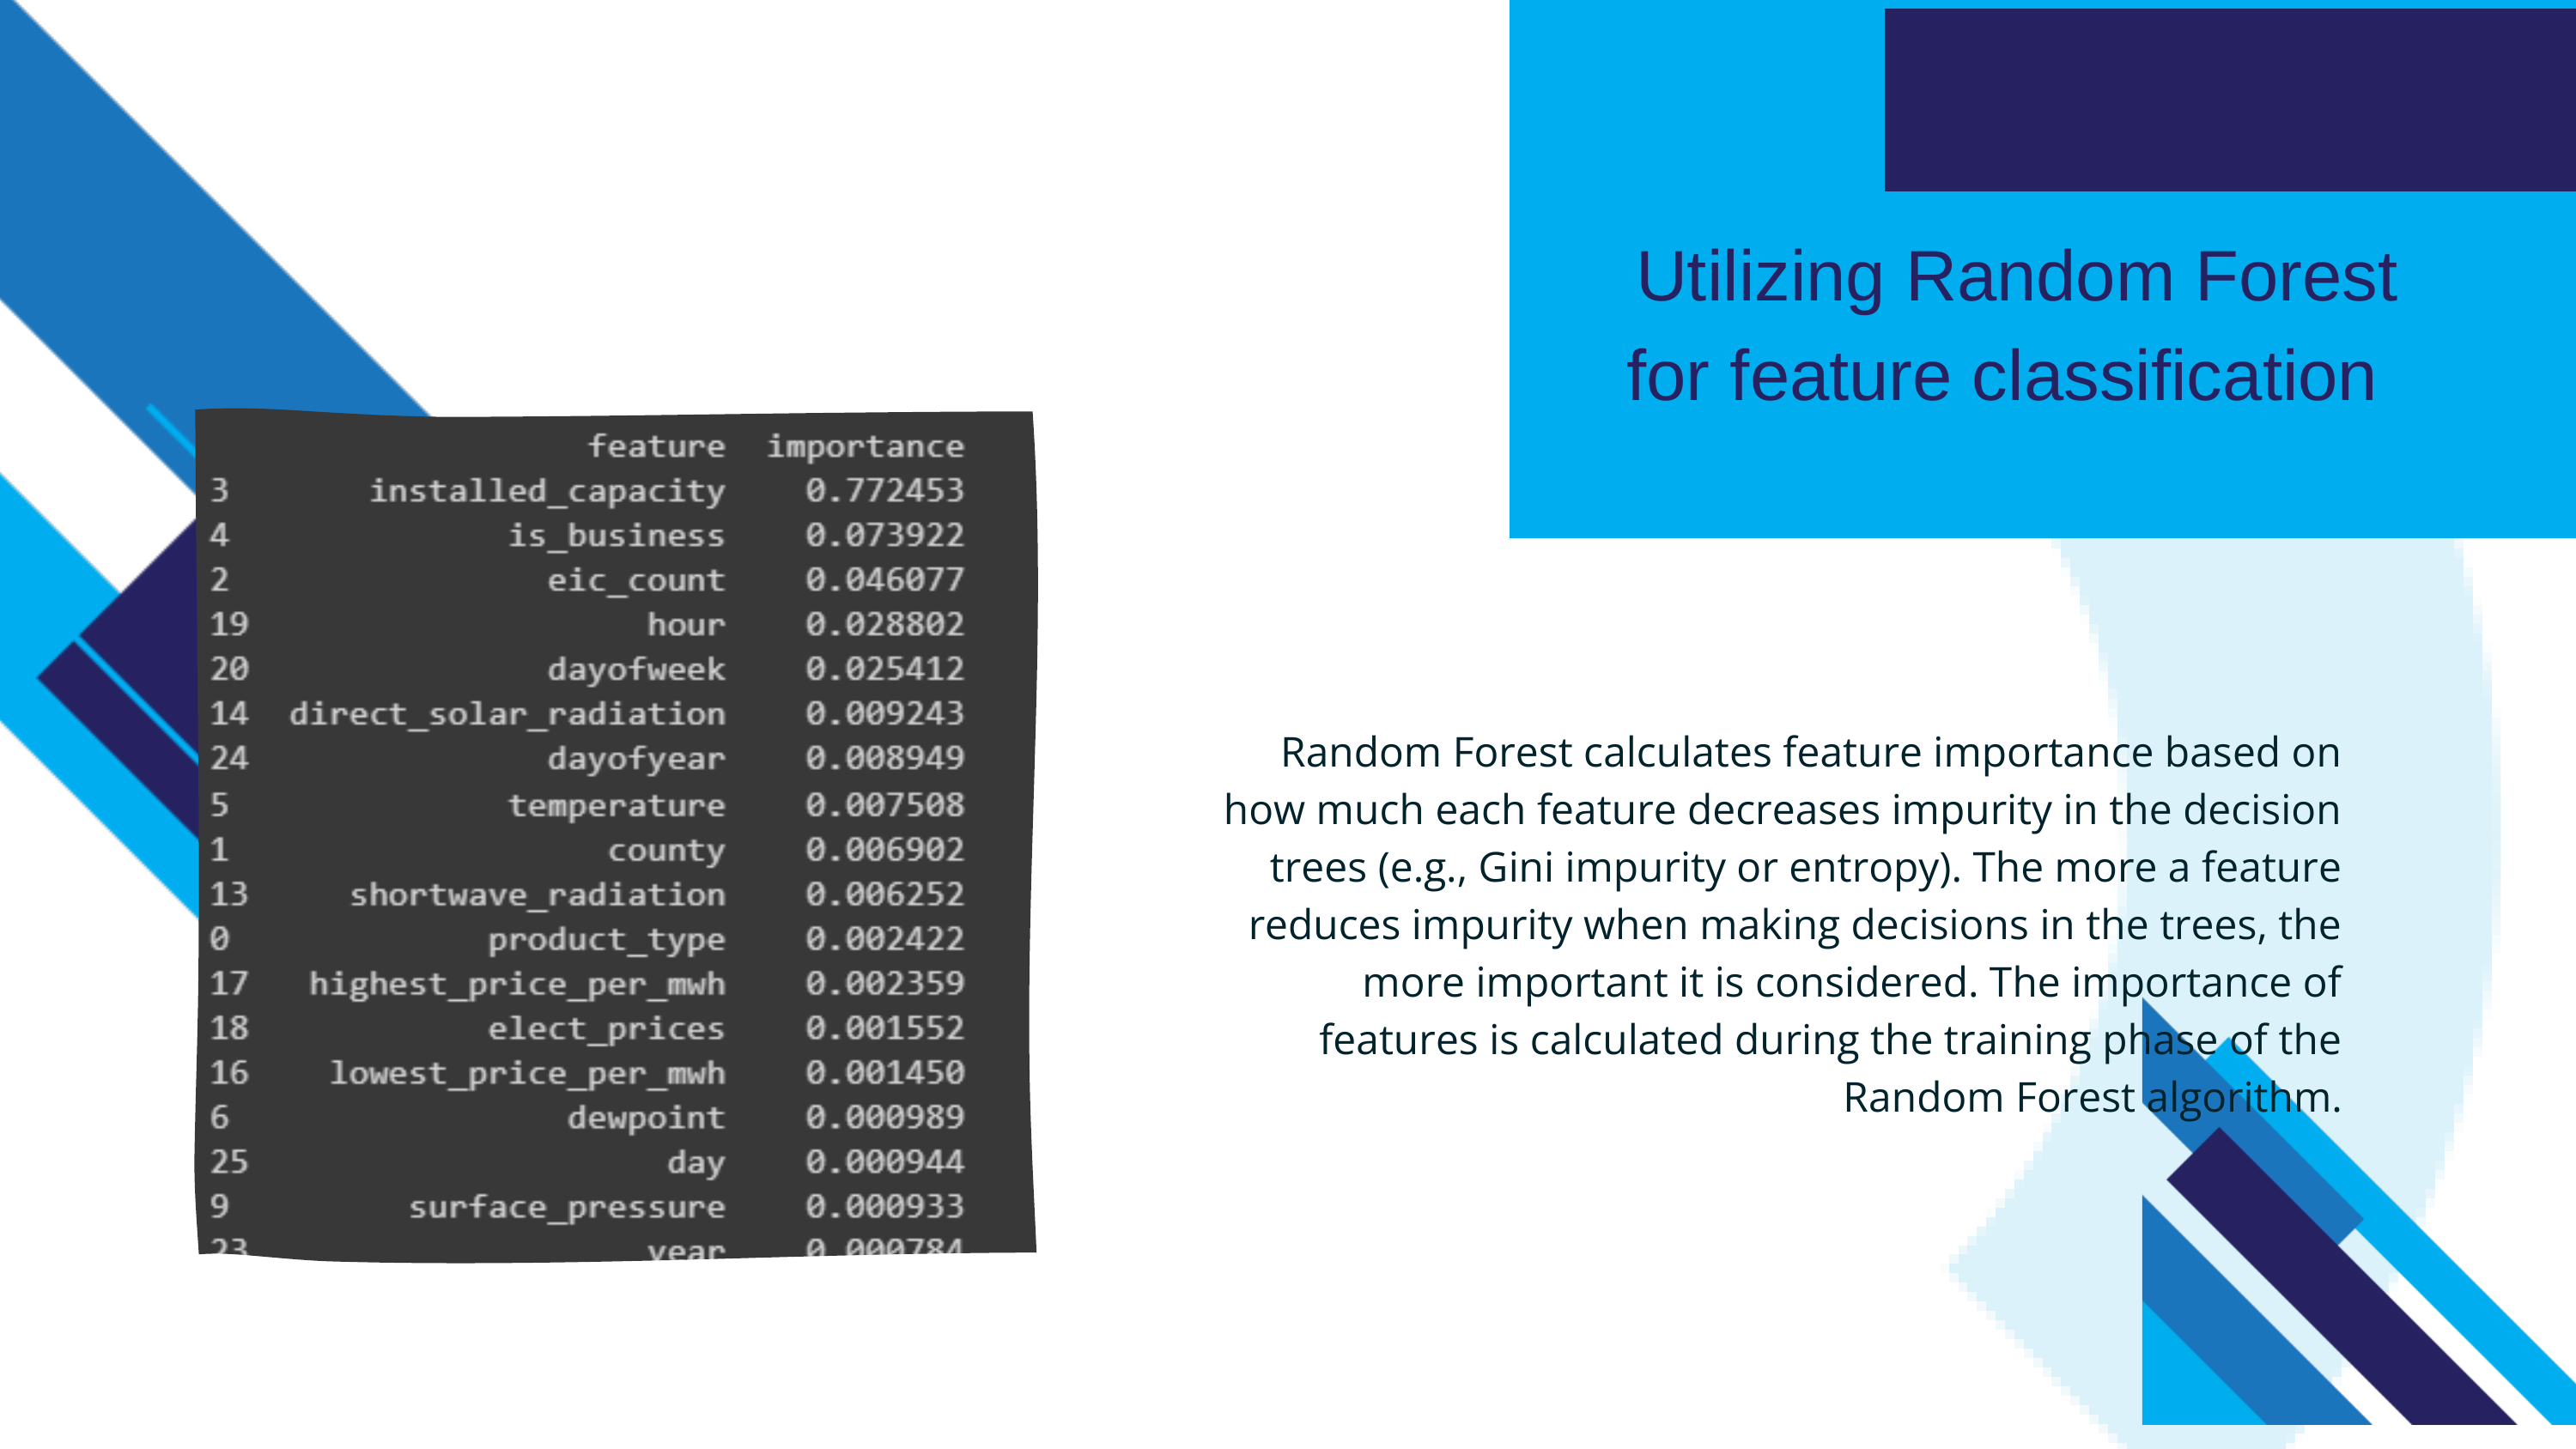

Utilizing Random Forest for feature classification

 Random Forest calculates feature importance based on how much each feature decreases impurity in the decision trees (e.g., Gini impurity or entropy). The more a feature reduces impurity when making decisions in the trees, the more important it is considered. The importance of features is calculated during the training phase of the Random Forest algorithm.